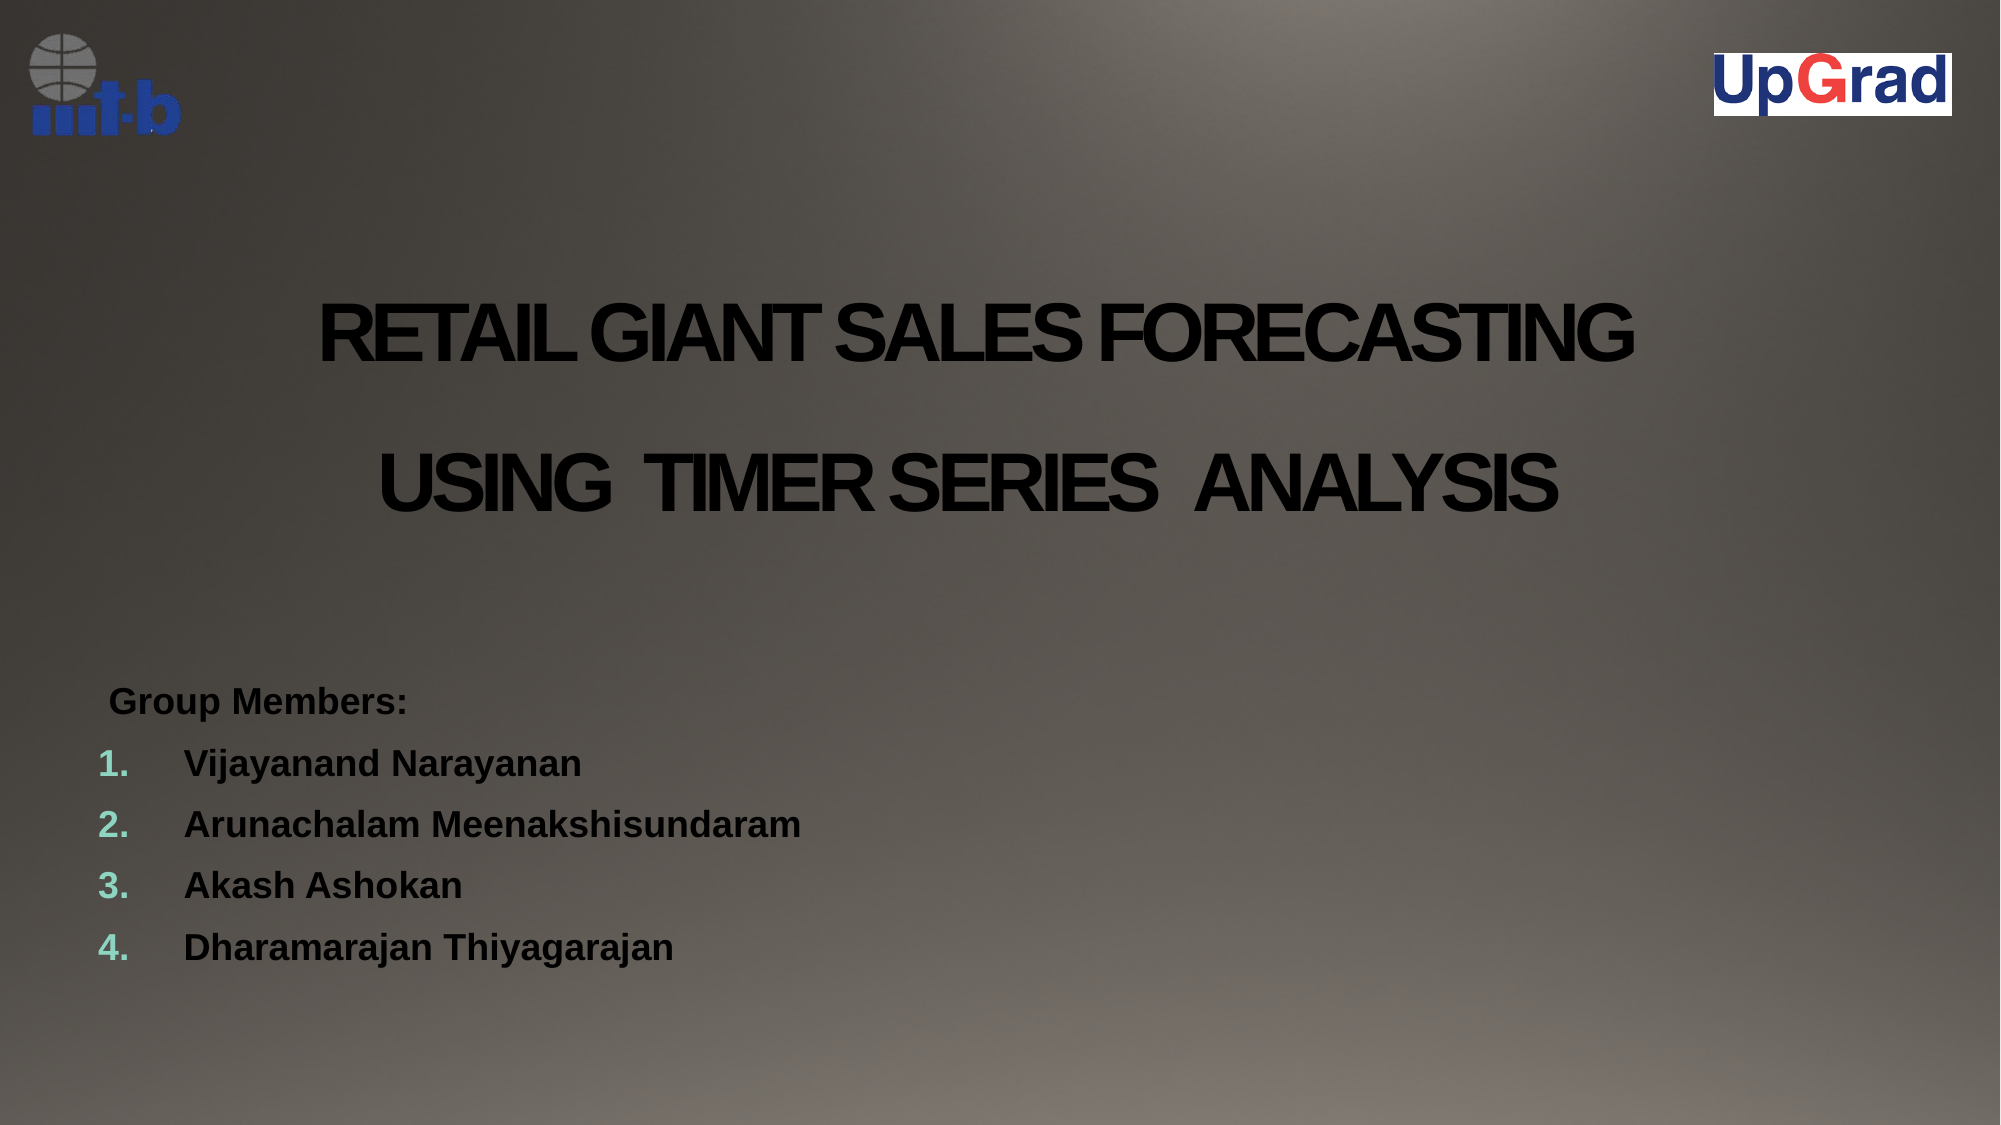

# Retail Giant Sales Forecasting using  timer series  ANALYSIS
 Group Members:
 Vijayanand Narayanan
 Arunachalam Meenakshisundaram
 Akash Ashokan
 Dharamarajan Thiyagarajan